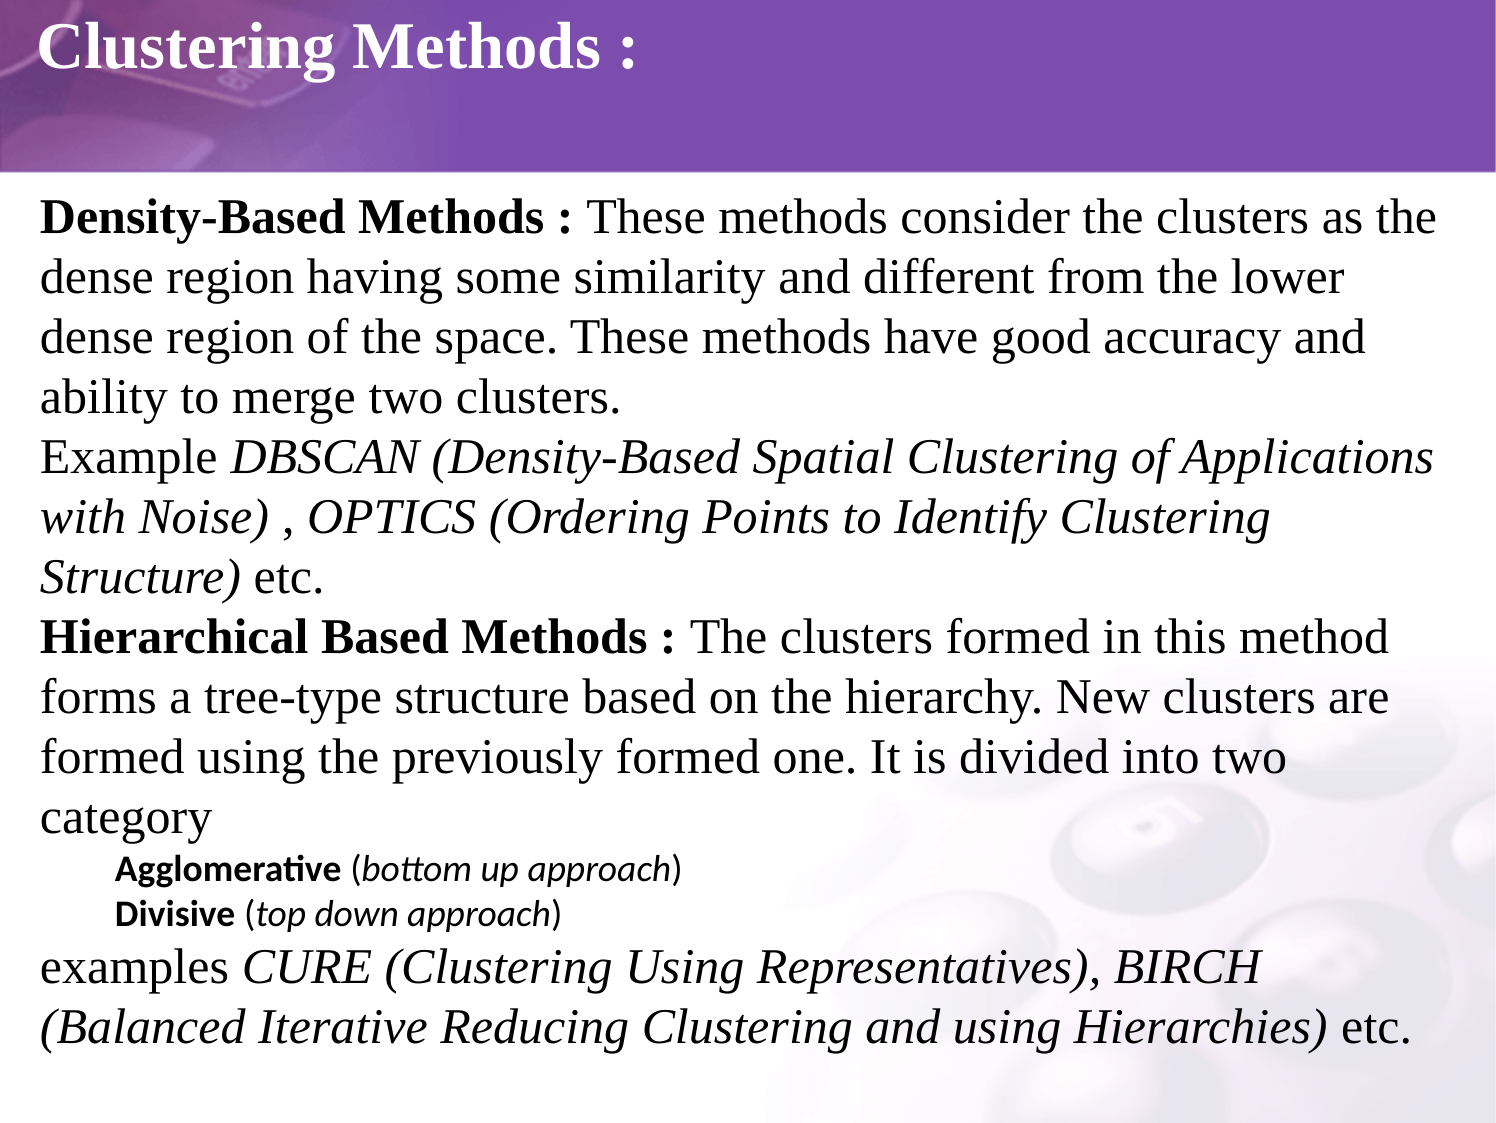

# Clustering Methods :
Density-Based Methods : These methods consider the clusters as the dense region having some similarity and different from the lower dense region of the space. These methods have good accuracy and ability to merge two clusters.
Example DBSCAN (Density-Based Spatial Clustering of Applications with Noise) , OPTICS (Ordering Points to Identify Clustering Structure) etc.
Hierarchical Based Methods : The clusters formed in this method forms a tree-type structure based on the hierarchy. New clusters are formed using the previously formed one. It is divided into two category
Agglomerative (bottom up approach)
Divisive (top down approach)
examples CURE (Clustering Using Representatives), BIRCH (Balanced Iterative Reducing Clustering and using Hierarchies) etc.